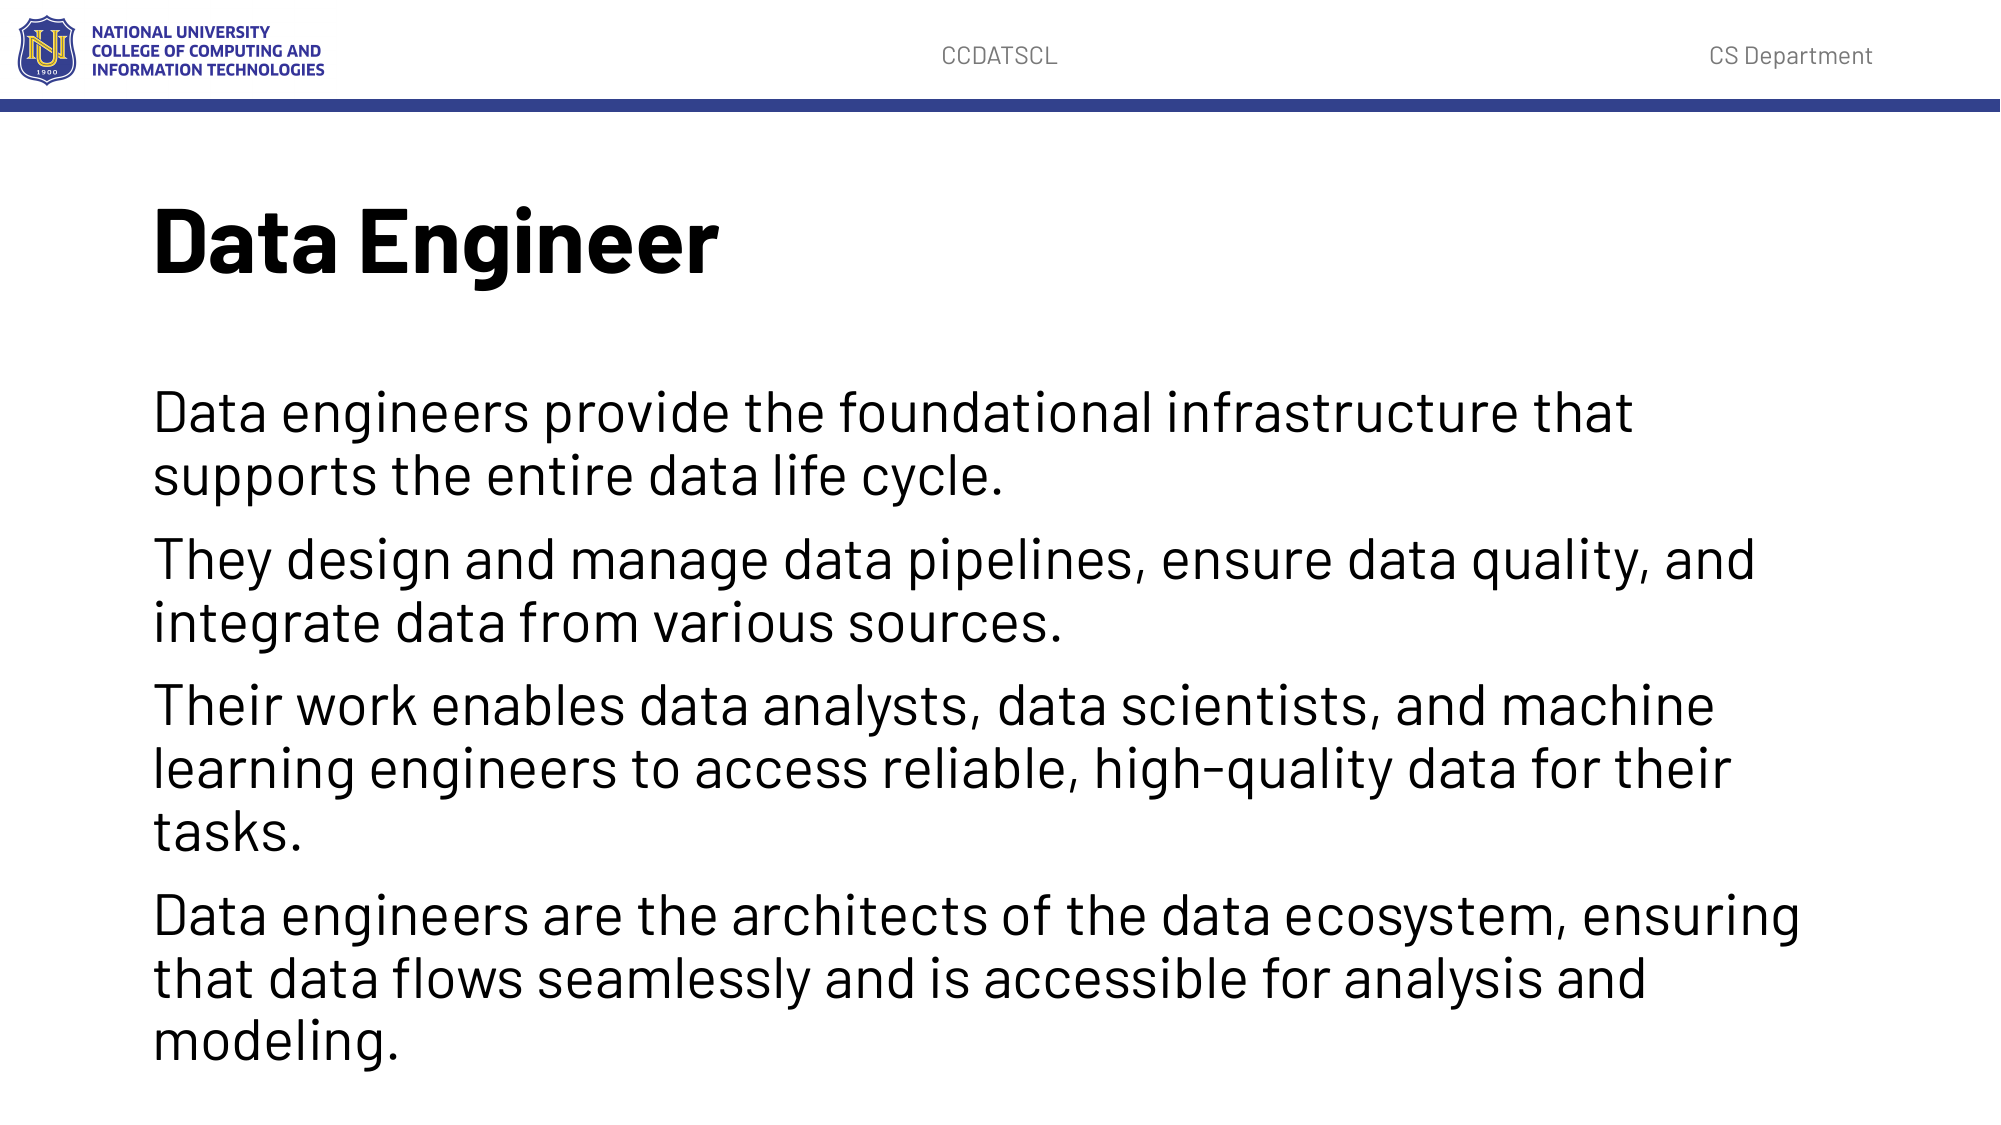

# Data Engineer
Data engineers provide the foundational infrastructure that supports the entire data life cycle.
They design and manage data pipelines, ensure data quality, and integrate data from various sources.
Their work enables data analysts, data scientists, and machine learning engineers to access reliable, high-quality data for their tasks.
Data engineers are the architects of the data ecosystem, ensuring that data flows seamlessly and is accessible for analysis and modeling.